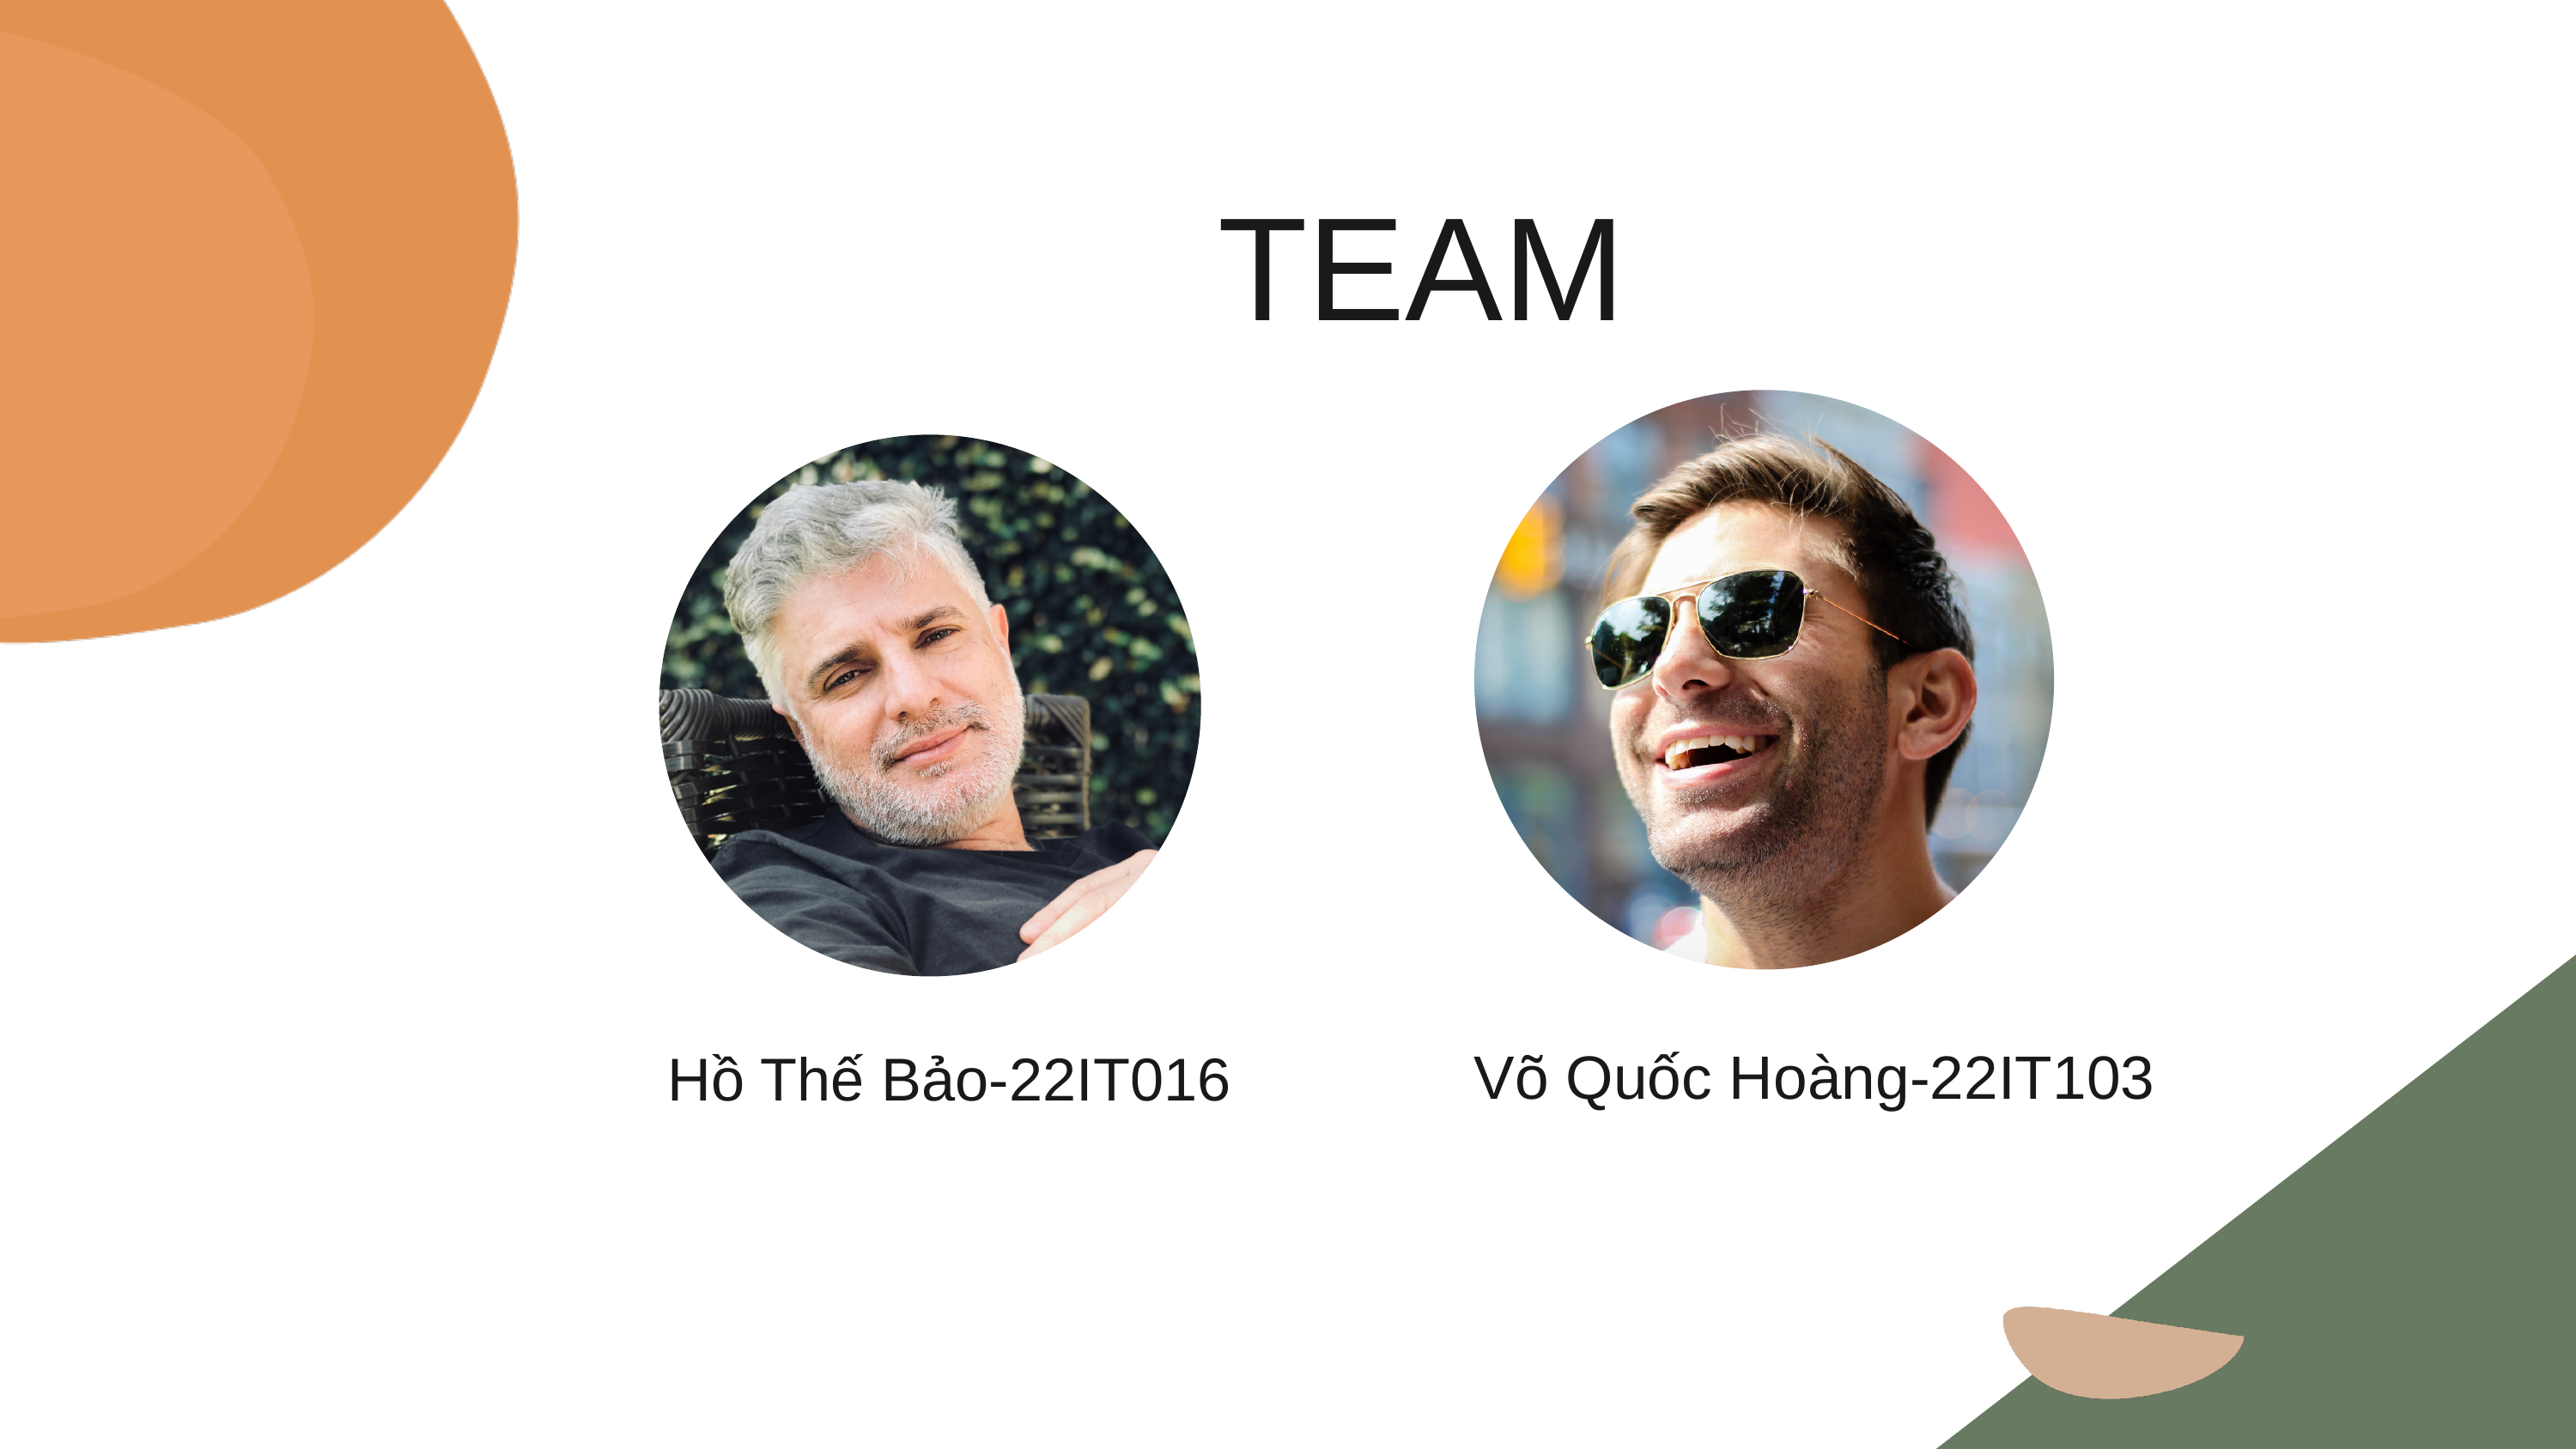

TEAM

Võ Quốc Hoàng-22IT103
Hồ Thế Bảo-22IT016